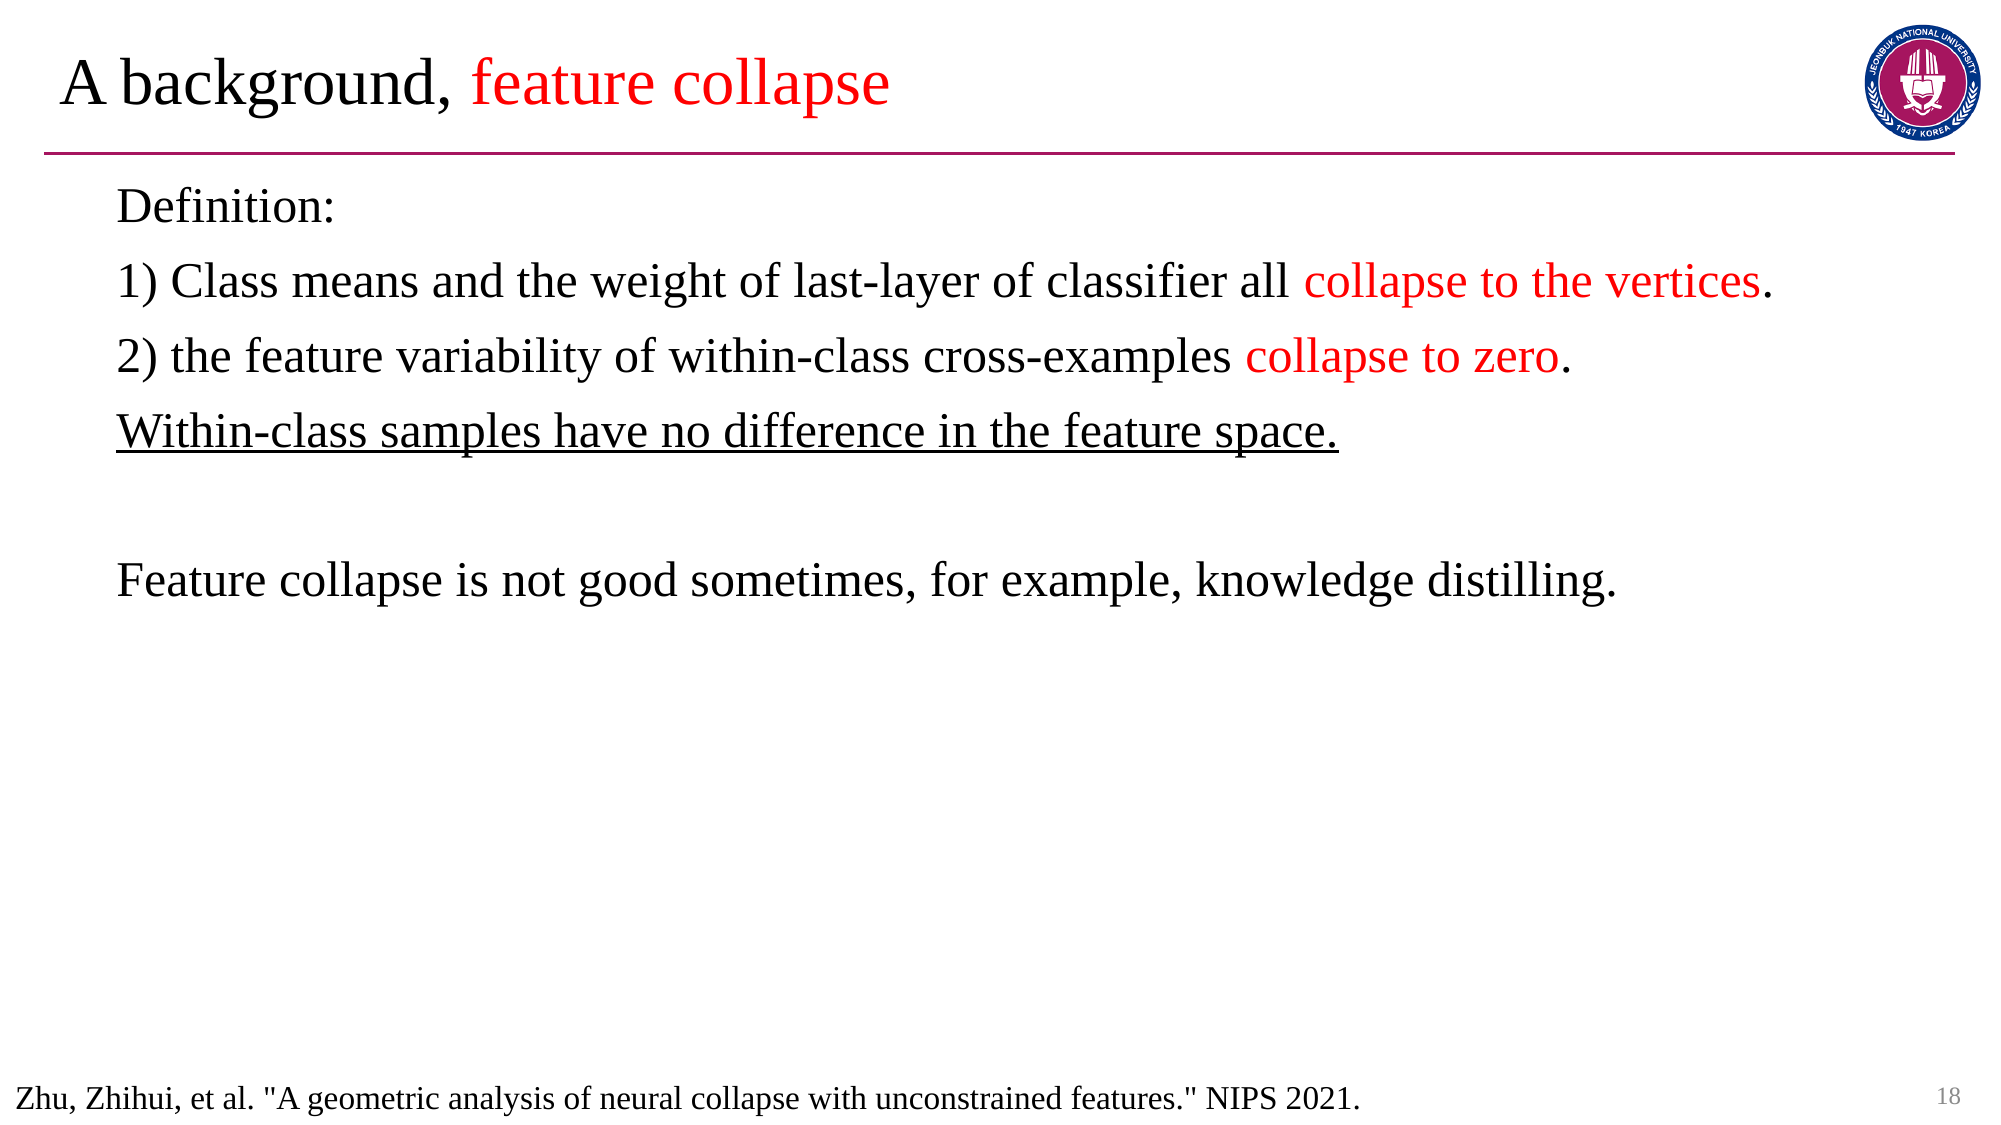

# A background, feature collapse
Definition:
1) Class means and the weight of last-layer of classifier all collapse to the vertices.
2) the feature variability of within-class cross-examples collapse to zero.
Within-class samples have no difference in the feature space.

Feature collapse is not good sometimes, for example, knowledge distilling.
18
Zhu, Zhihui, et al. "A geometric analysis of neural collapse with unconstrained features." NIPS 2021.